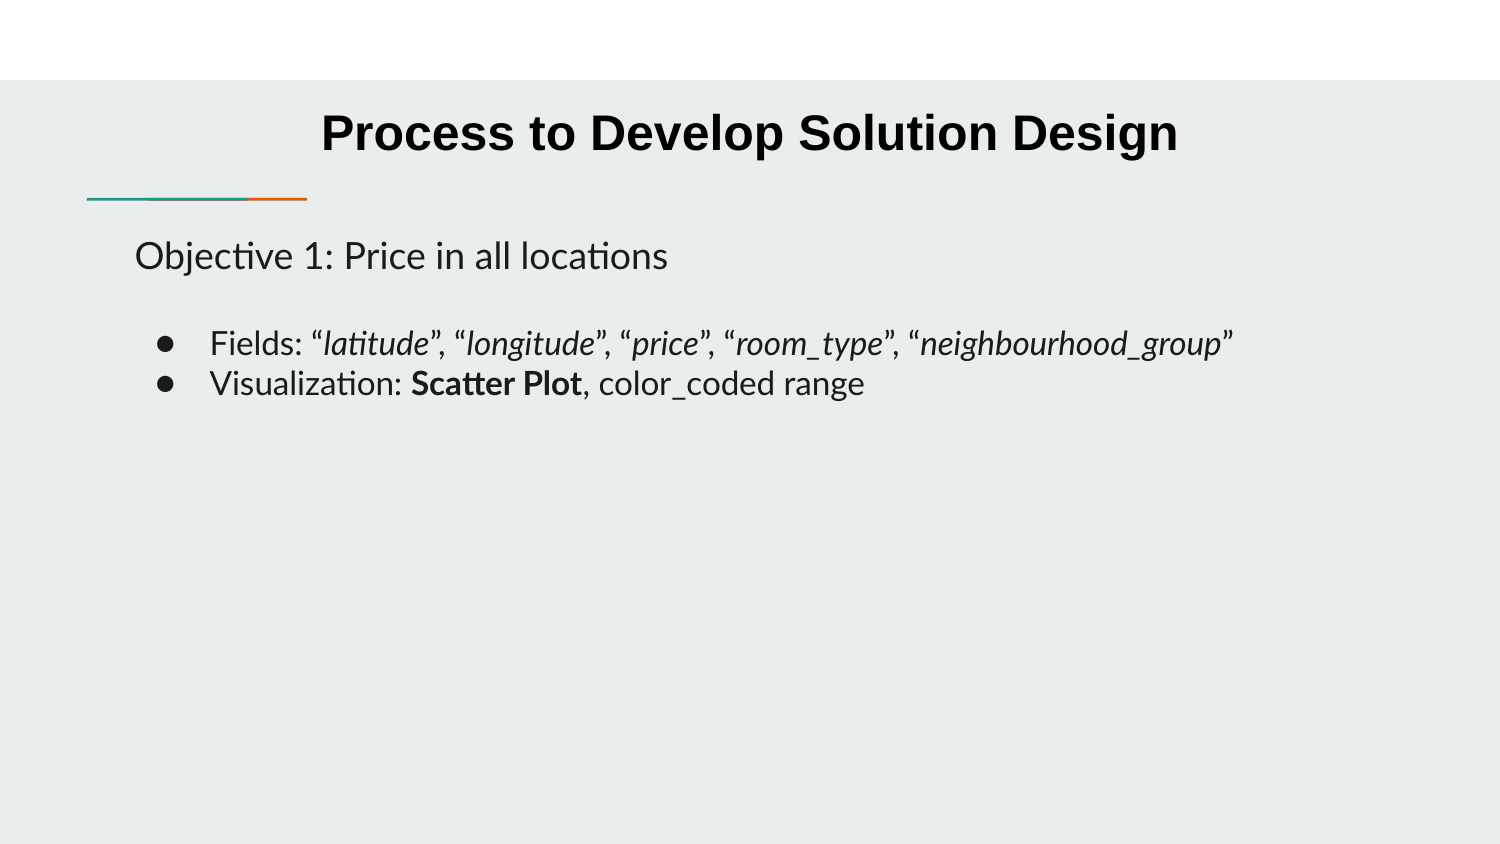

Process to Develop Solution Design
# Objective 1: Price in all locations

Fields: “latitude”, “longitude”, “price”, “room_type”, “neighbourhood_group”
Visualization: Scatter Plot, color_coded range